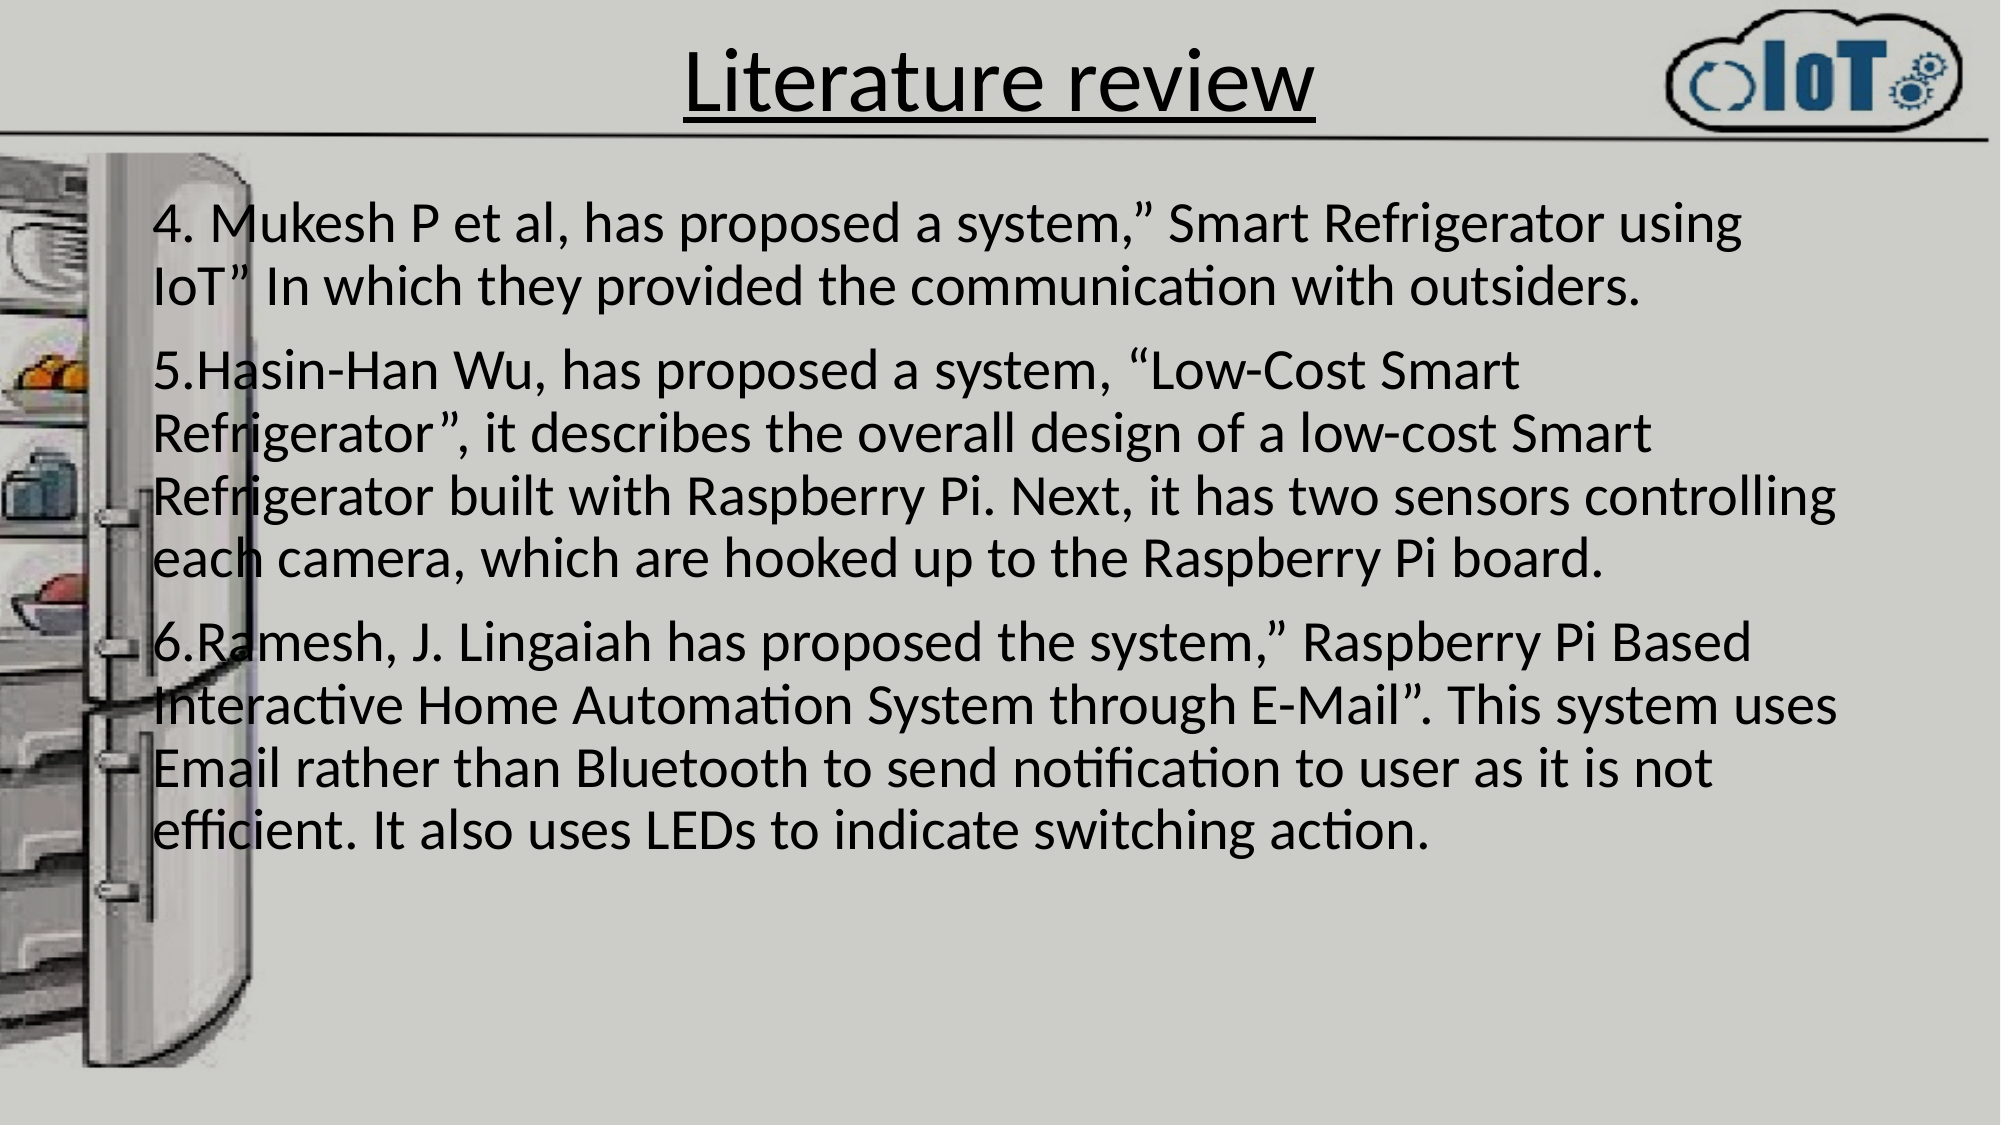

# Literature review
4. Mukesh P et al, has proposed a system,” Smart Refrigerator using IoT” In which they provided the communication with outsiders.
5.Hasin-Han Wu, has proposed a system, “Low-Cost Smart Refrigerator”, it describes the overall design of a low-cost Smart Refrigerator built with Raspberry Pi. Next, it has two sensors controlling each camera, which are hooked up to the Raspberry Pi board.
6.Ramesh, J. Lingaiah has proposed the system,” Raspberry Pi Based Interactive Home Automation System through E-Mail”. This system uses Email rather than Bluetooth to send notification to user as it is not efficient. It also uses LEDs to indicate switching action.